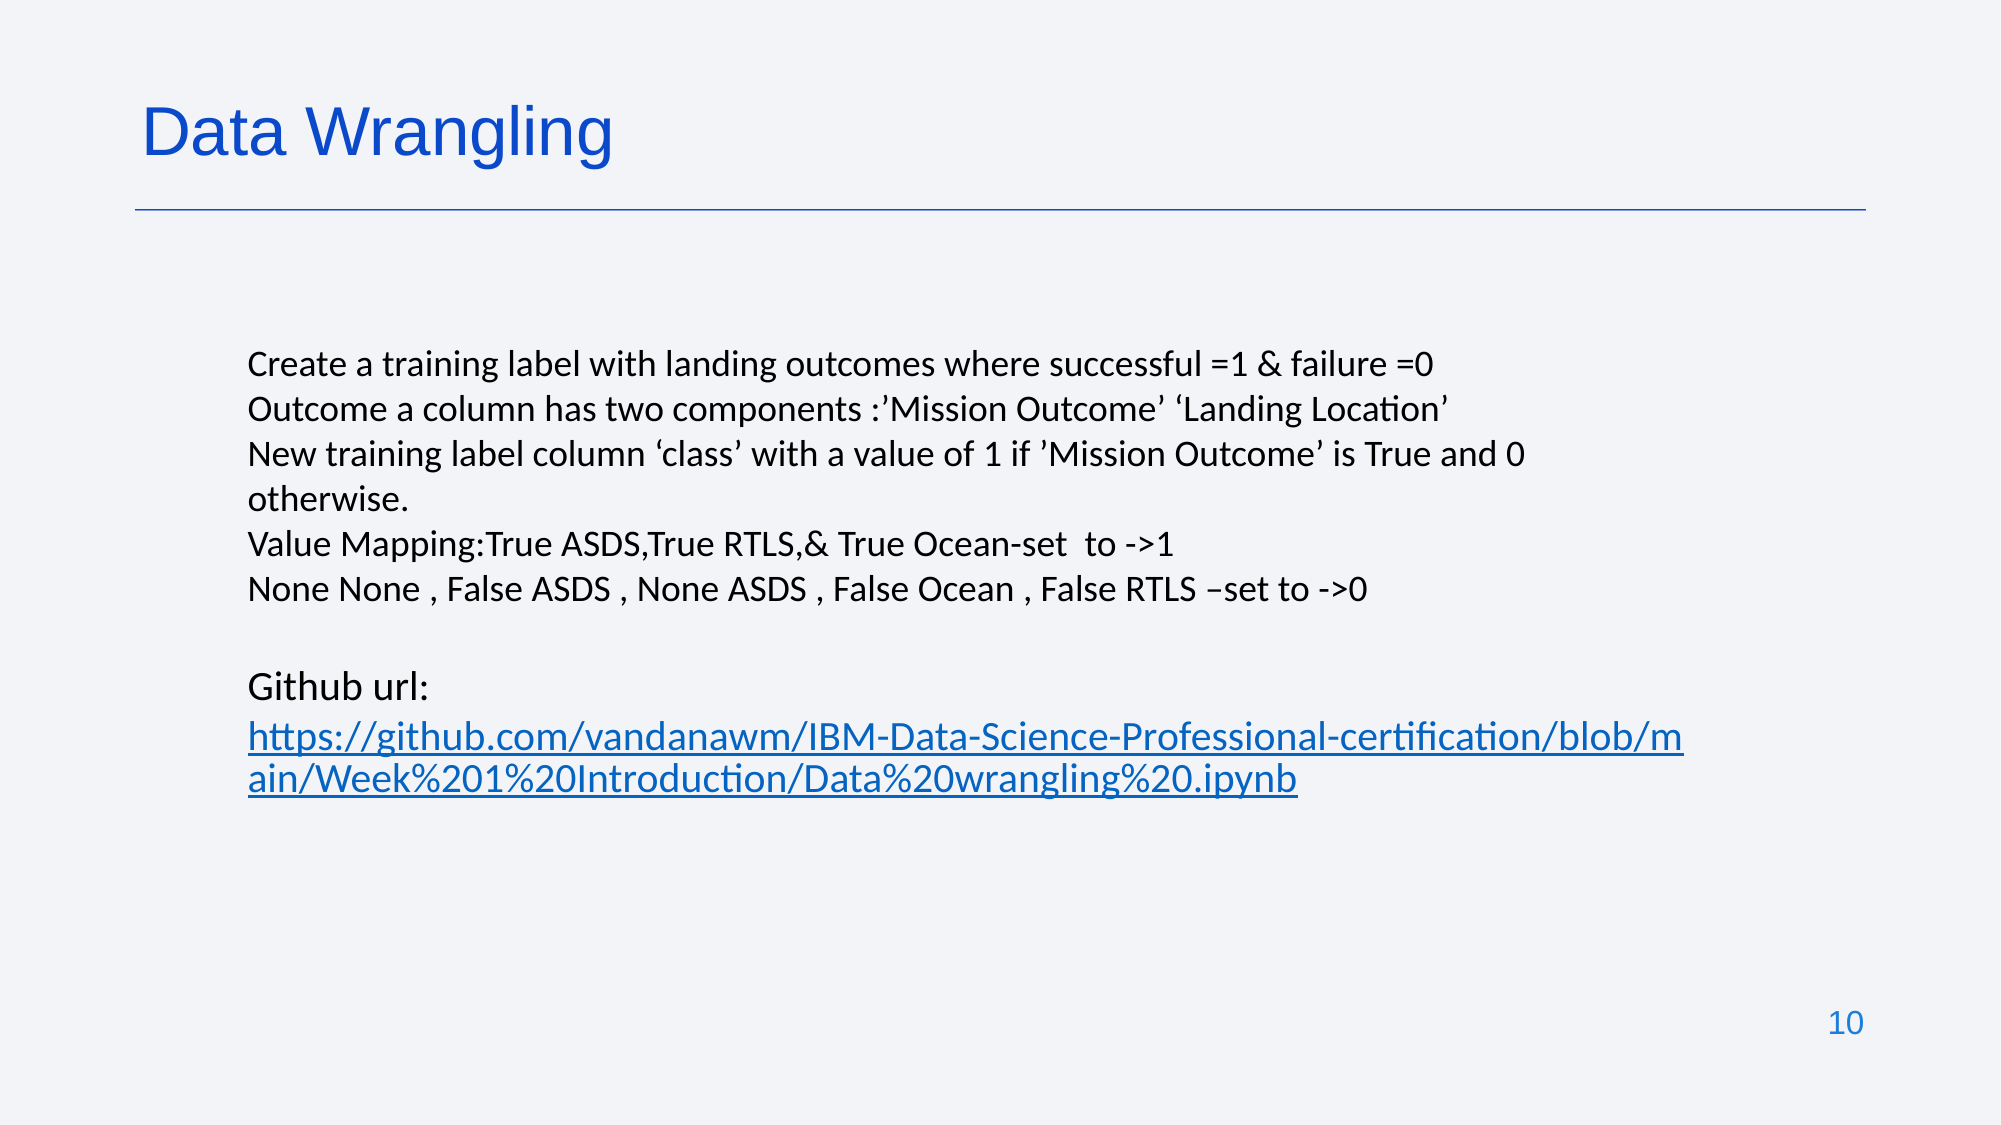

Data Wrangling

Create a training label with landing outcomes where successful =1 & failure =0
Outcome a column has two components :’Mission Outcome’ ‘Landing Location’
New training label column ‘class’ with a value of 1 if ’Mission Outcome’ is True and 0 otherwise.
Value Mapping:True ASDS,True RTLS,& True Ocean-set  to ->1
None None , False ASDS , None ASDS , False Ocean , False RTLS –set to ->0

Github url:
https://github.com/vandanawm/IBM-Data-Science-Professional-certification/blob/main/Week%201%20Introduction/Data%20wrangling%20.ipynb

10